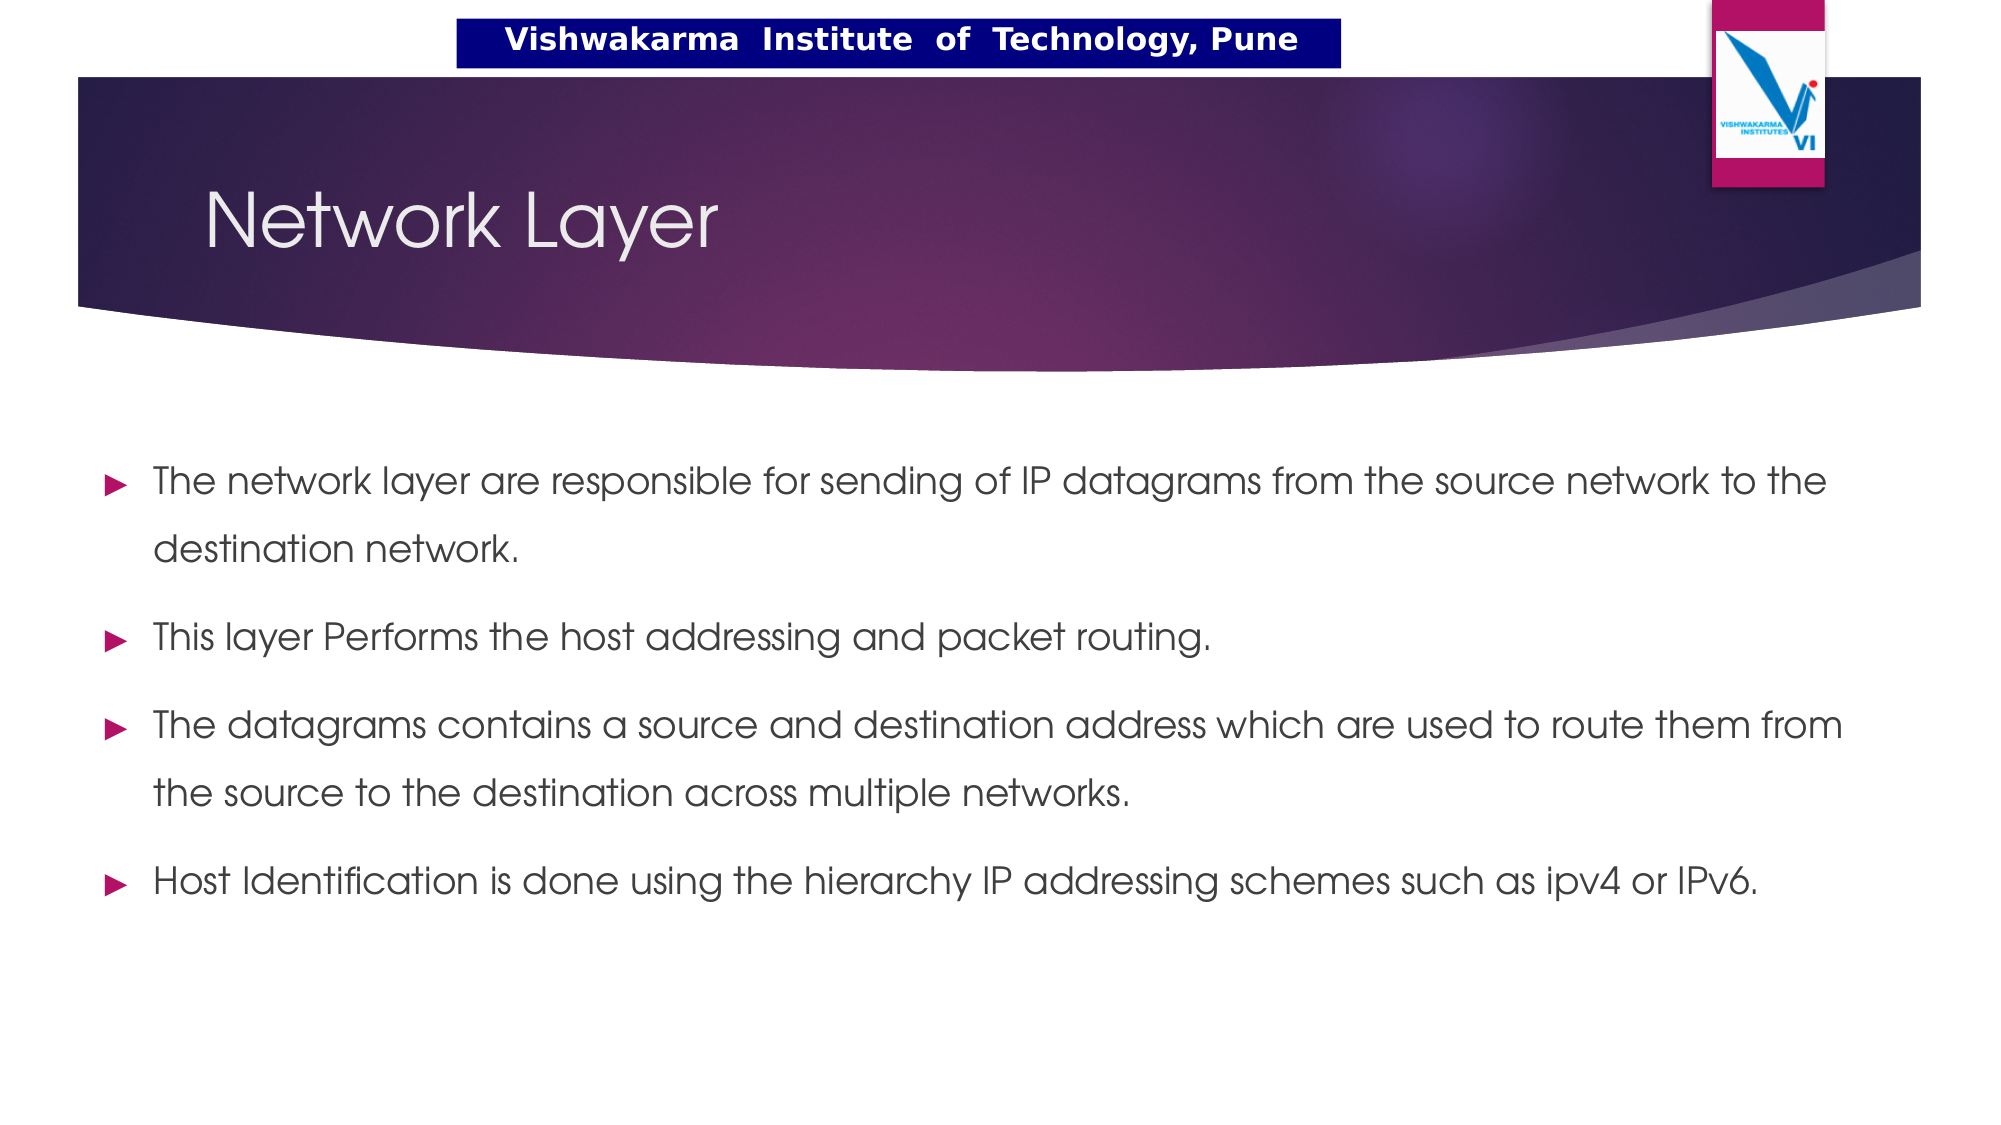

# Network Layer
The network layer are responsible for sending of IP datagrams from the source network to the destination network.
This layer Performs the host addressing and packet routing.
The datagrams contains a source and destination address which are used to route them from the source to the destination across multiple networks.
Host Identification is done using the hierarchy IP addressing schemes such as ipv4 or IPv6.